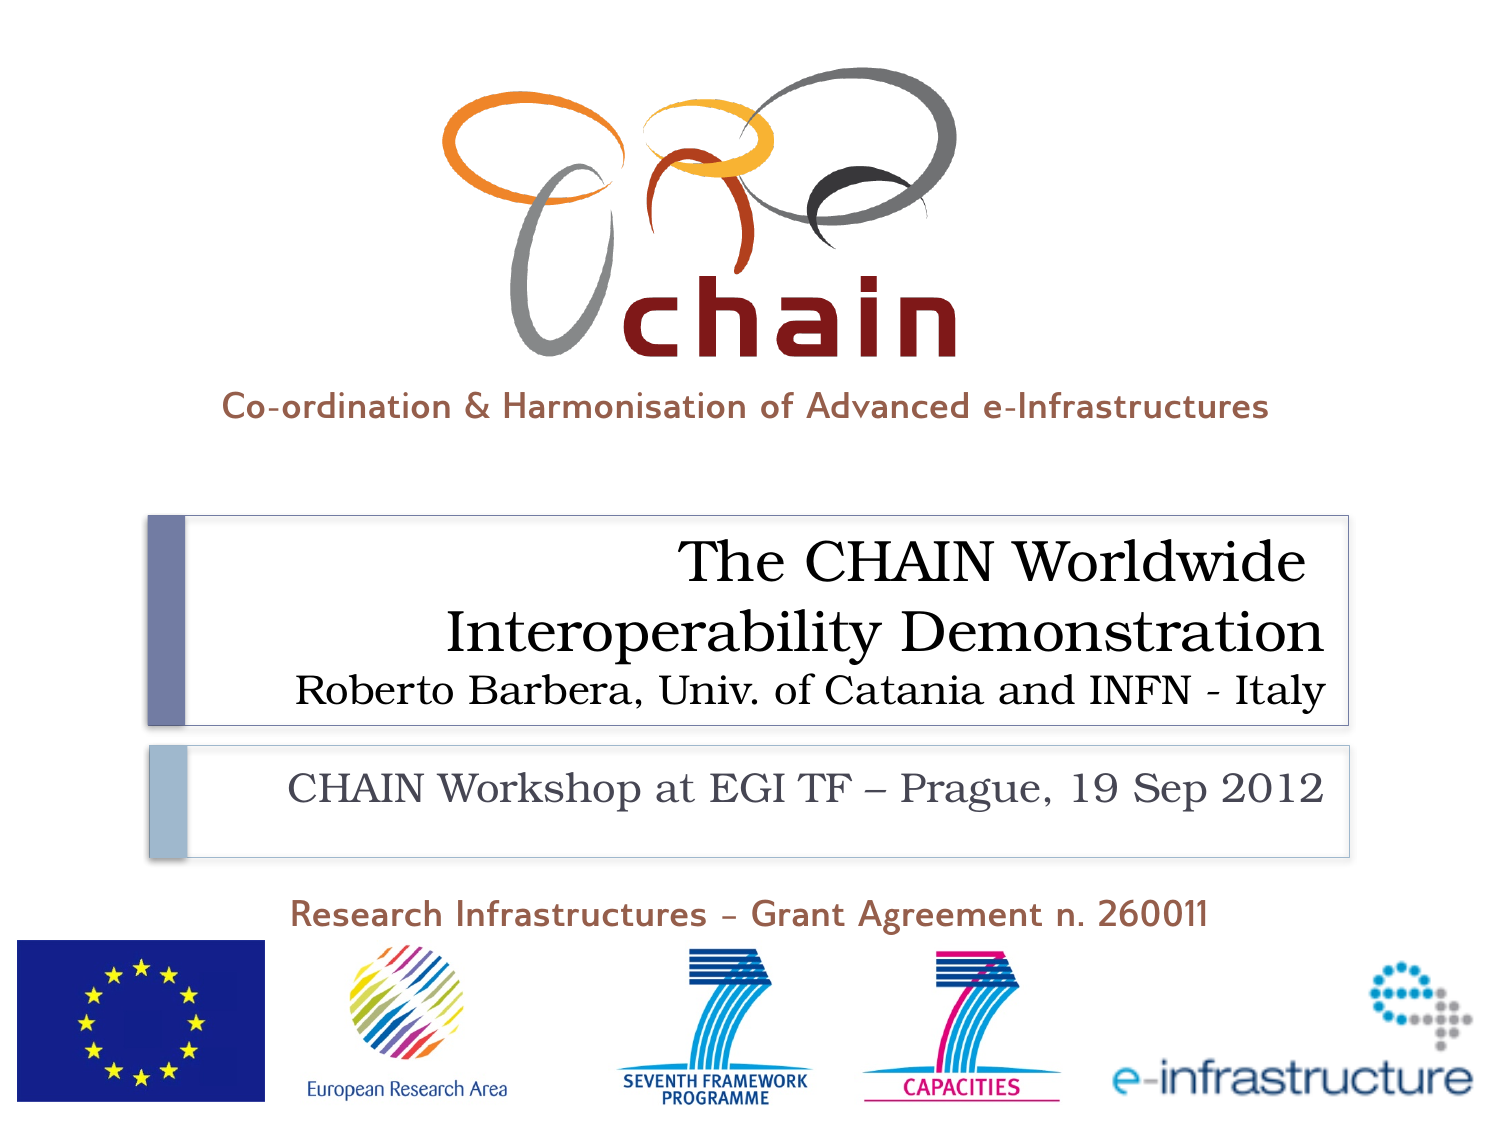

# The CHAIN Worldwide Interoperability Demonstration Roberto Barbera, Univ. of Catania and INFN - Italy
CHAIN Workshop at EGI TF – Prague, 19 Sep 2012